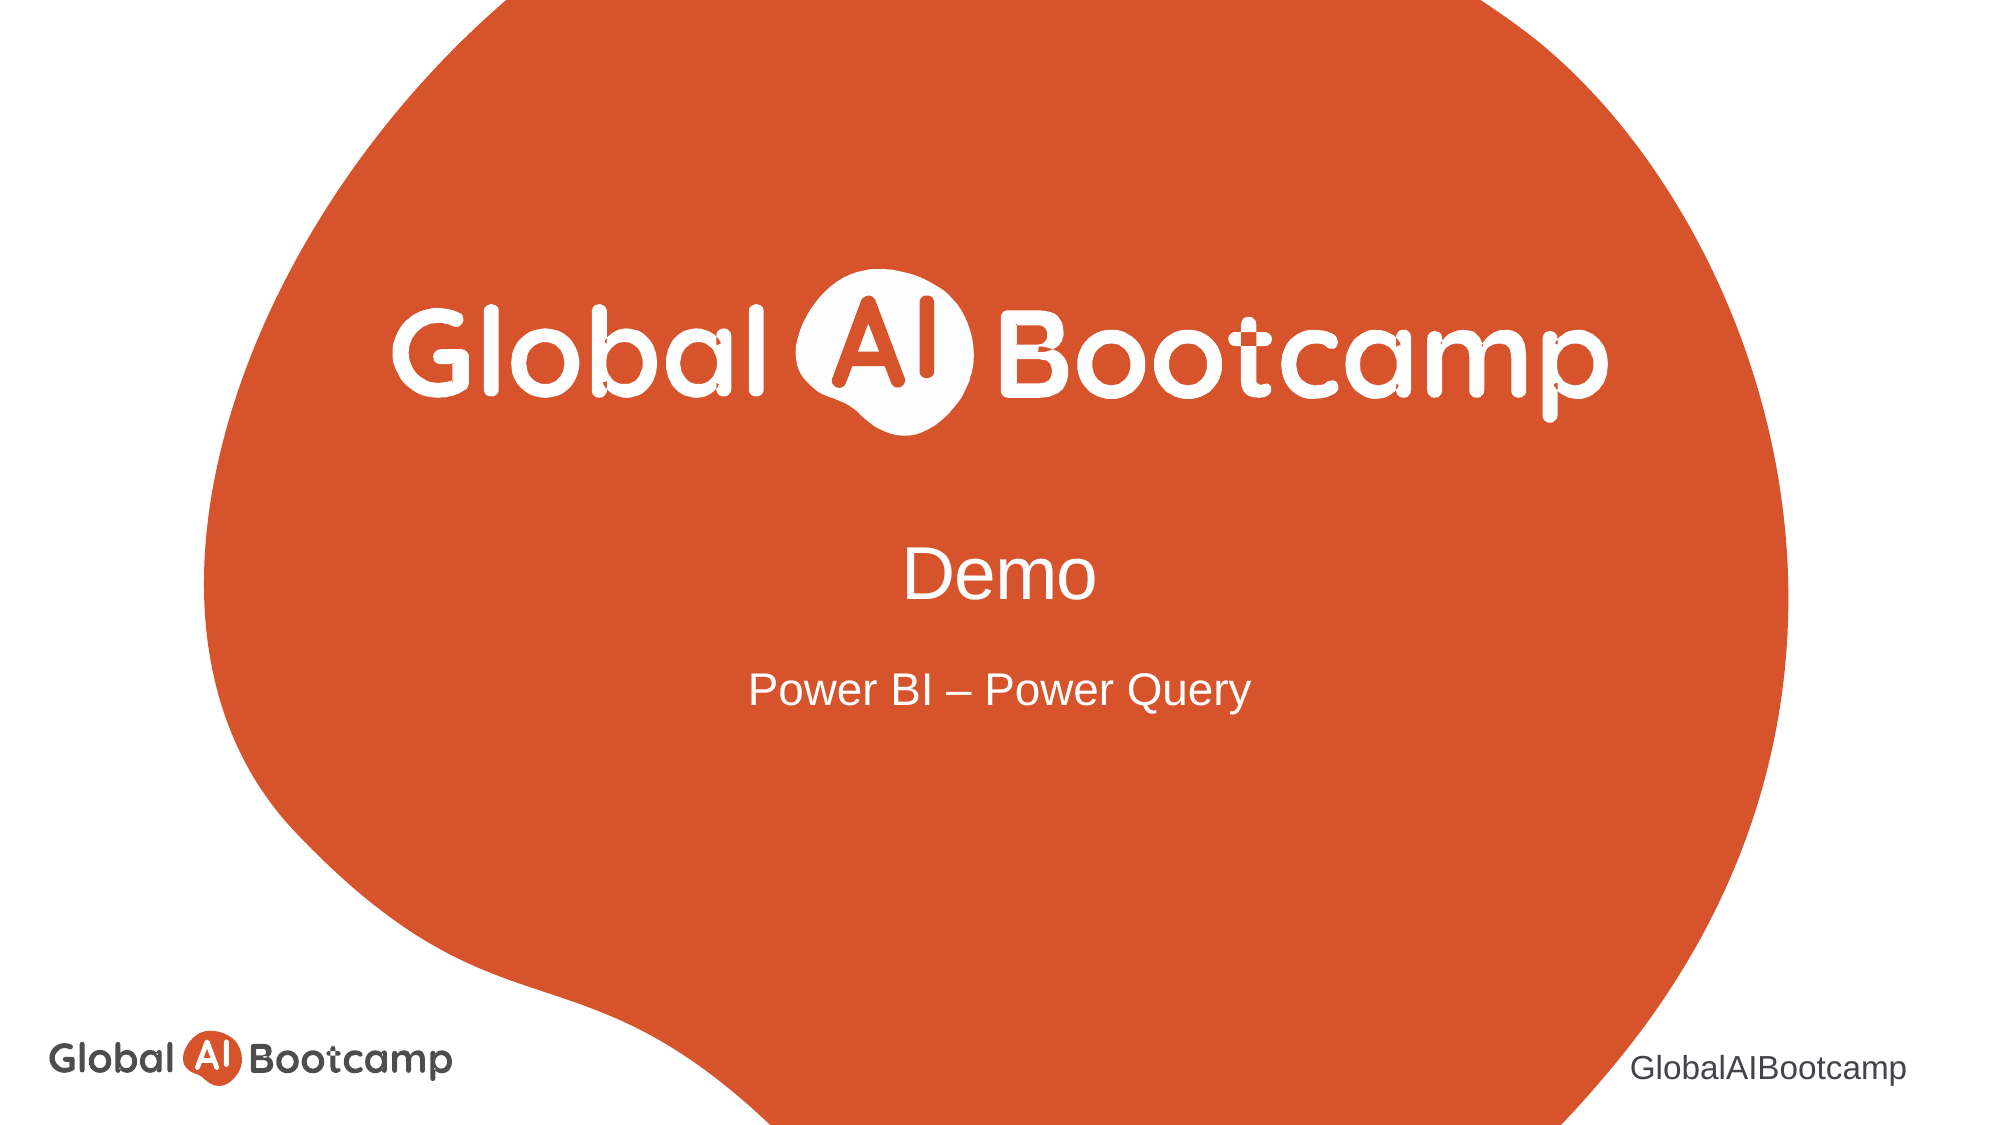

# Demo
Power BI – Power Query